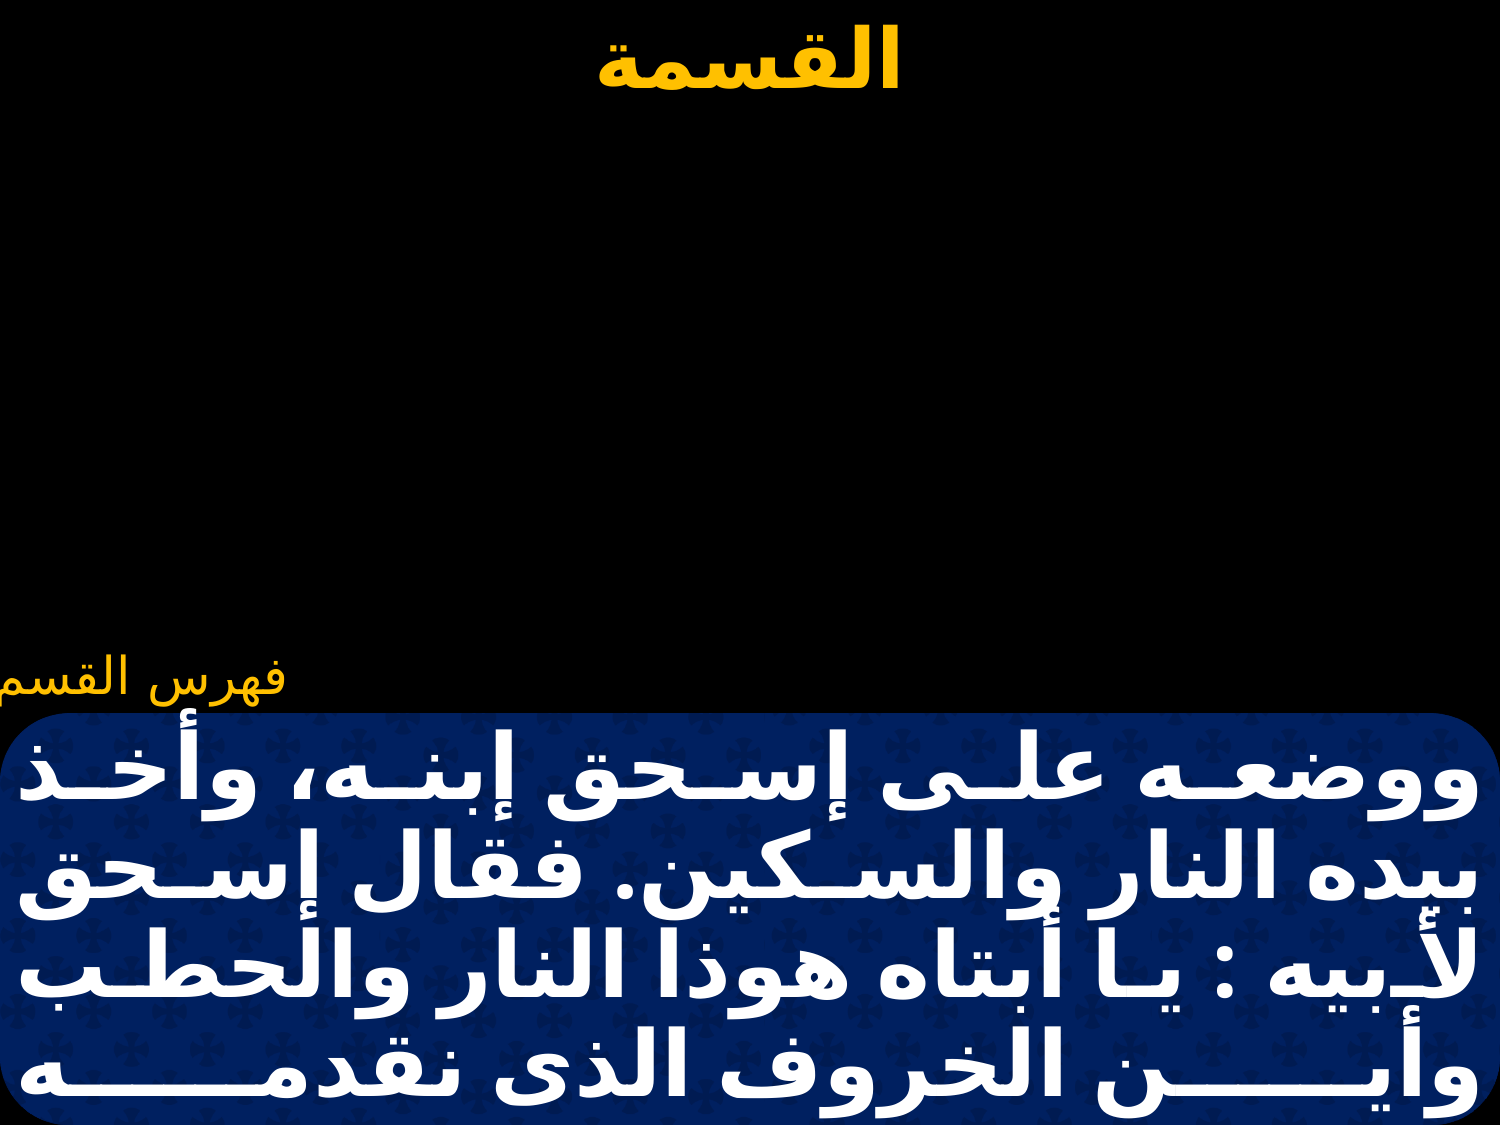

#
ووضعه على إسحق إبنه، وأخذ بيده النار والسكين. فقال إسحق لأبيه : يا أبتاه هوذا النار والحطب وأين الخروف الذى نقدمه للمحرقة ؟. فقال له إبراهيم : إن الله الذى أمرنا أن نقدم له